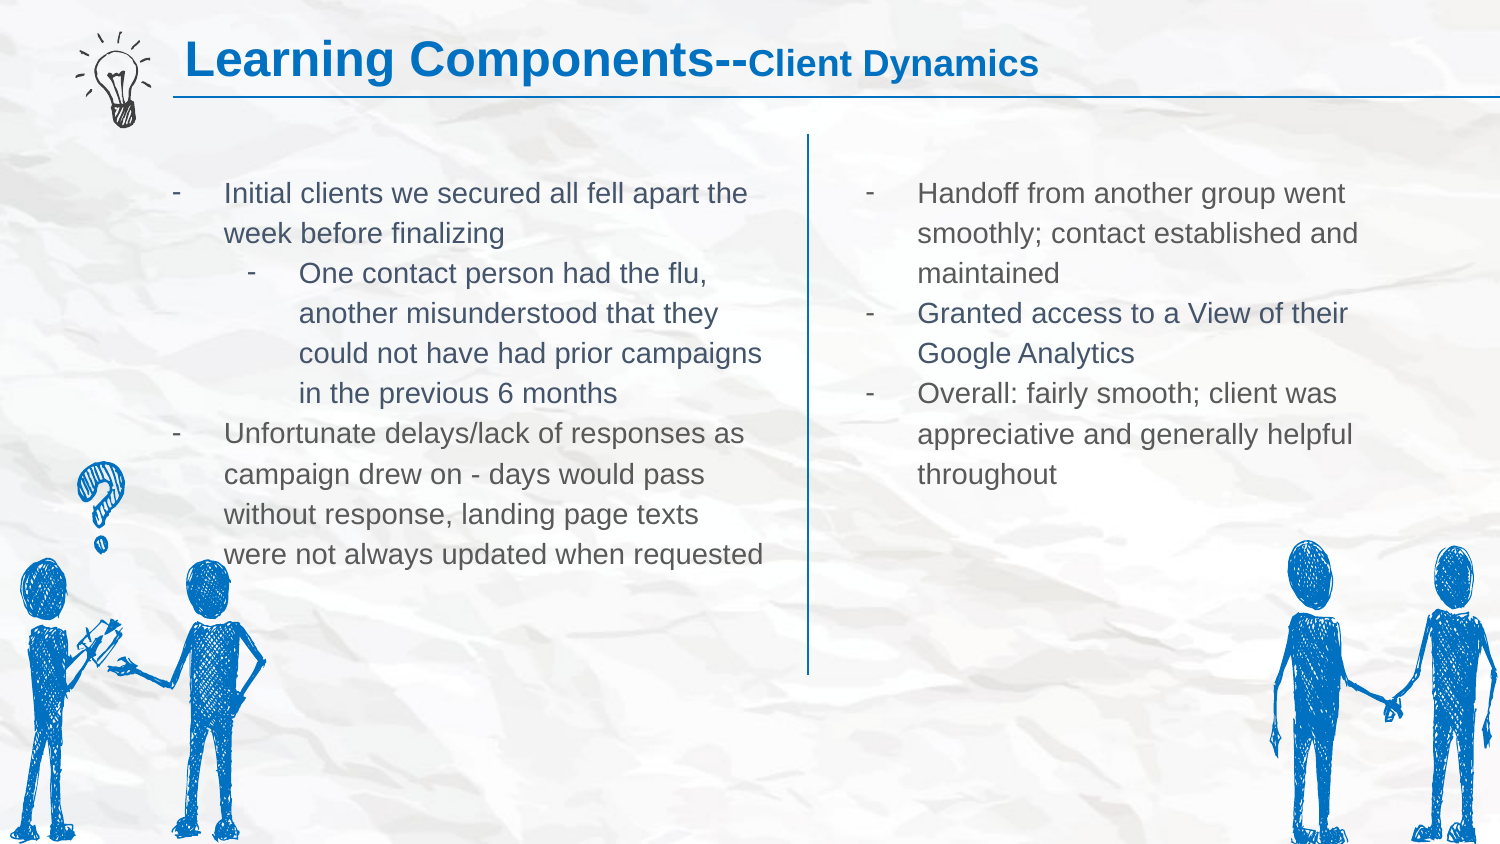

Learning Components--Client Dynamics

Initial clients we secured all fell apart the week before finalizing
One contact person had the flu, another misunderstood that they could not have had prior campaigns in the previous 6 months
Unfortunate delays/lack of responses as campaign drew on - days would pass without response, landing page texts were not always updated when requested

Handoff from another group went smoothly; contact established and maintained
Granted access to a View of their Google Analytics
Overall: fairly smooth; client was appreciative and generally helpful throughout